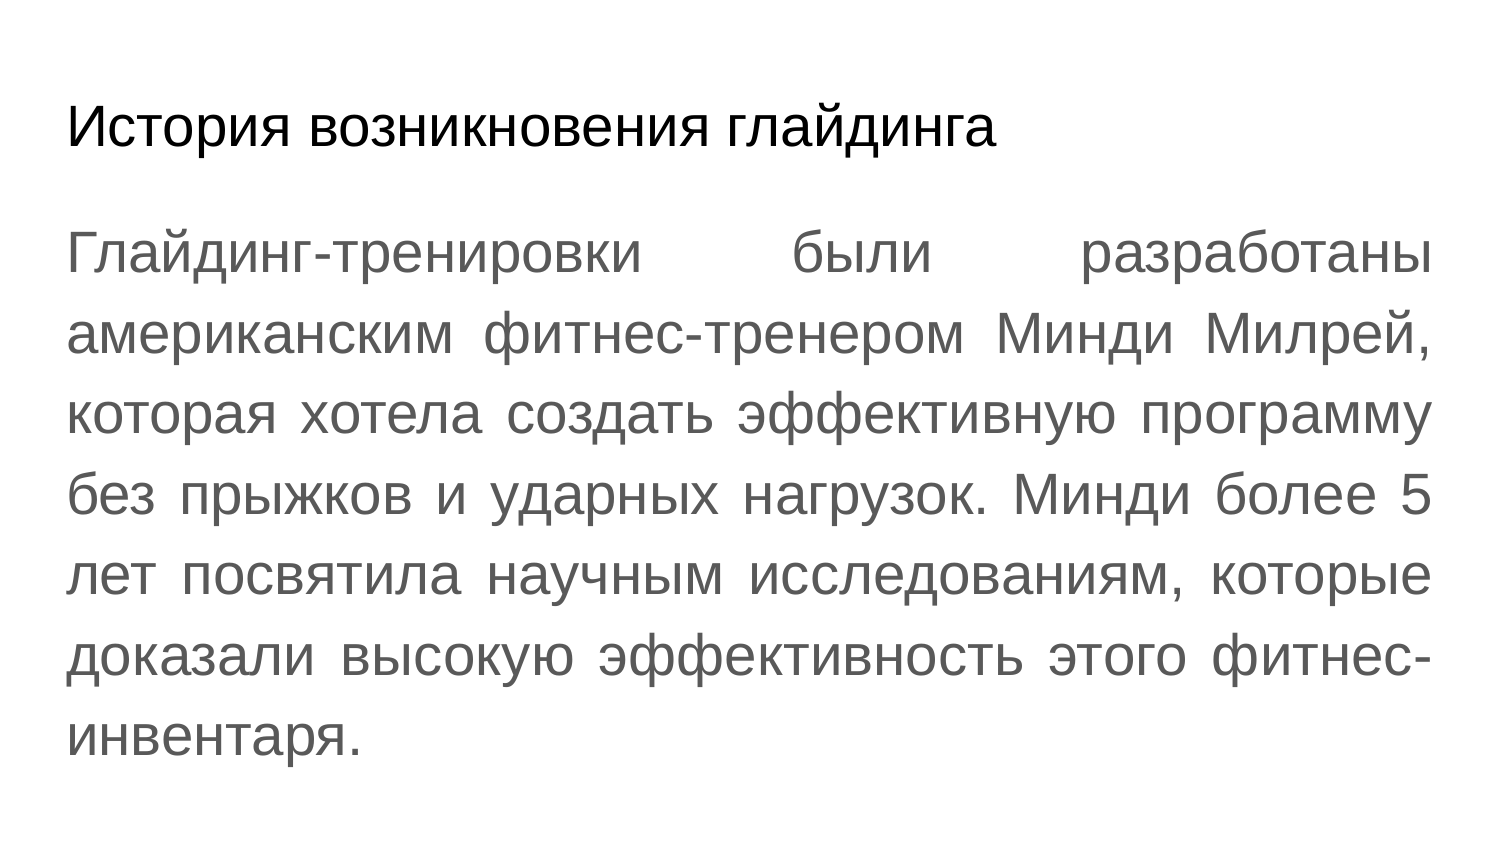

# История возникновения глайдинга
Глайдинг-тренировки были разработаны американским фитнес-тренером Минди Милрей, которая хотела создать эффективную программу без прыжков и ударных нагрузок. Минди более 5 лет посвятила научным исследованиям, которые доказали высокую эффективность этого фитнес-инвентаря.